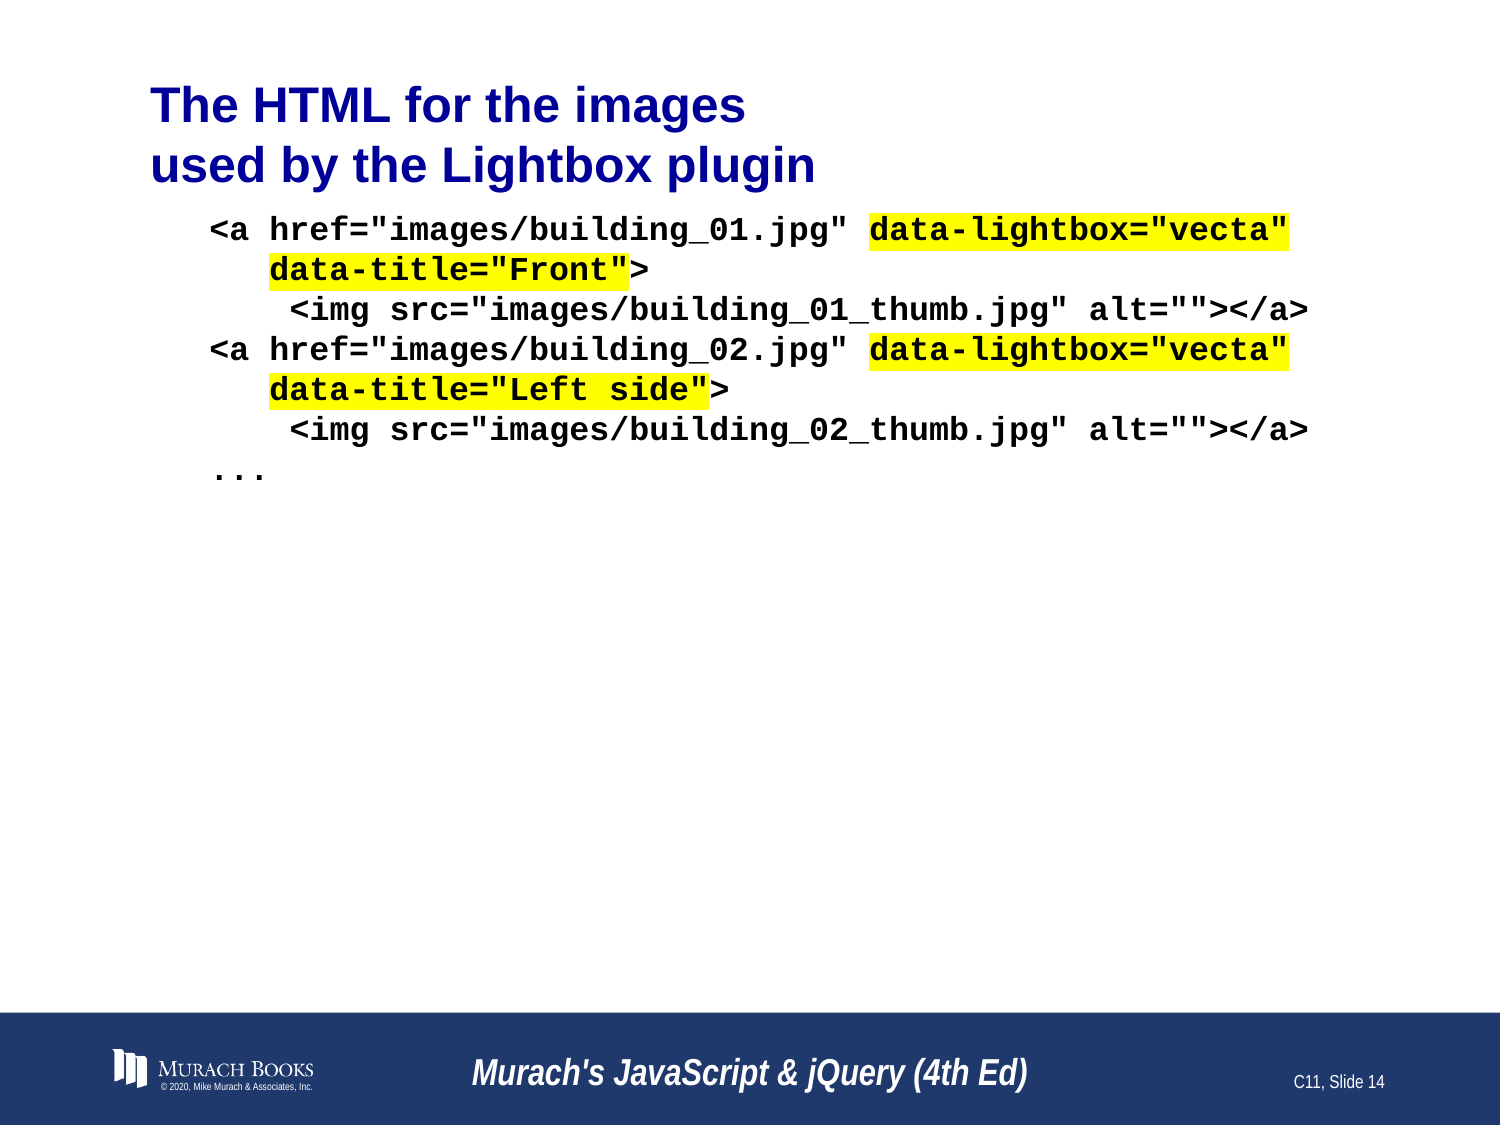

# The HTML for the images used by the Lightbox plugin
<a href="images/building_01.jpg" data-lightbox="vecta"
   data-title="Front">
    <img src="images/building_01_thumb.jpg" alt=""></a>
<a href="images/building_02.jpg" data-lightbox="vecta"
   data-title="Left side">
    <img src="images/building_02_thumb.jpg" alt=""></a>
...

© 2020, Mike Murach & Associates, Inc.
Murach's JavaScript & jQuery (4th Ed)

C11, Slide 14